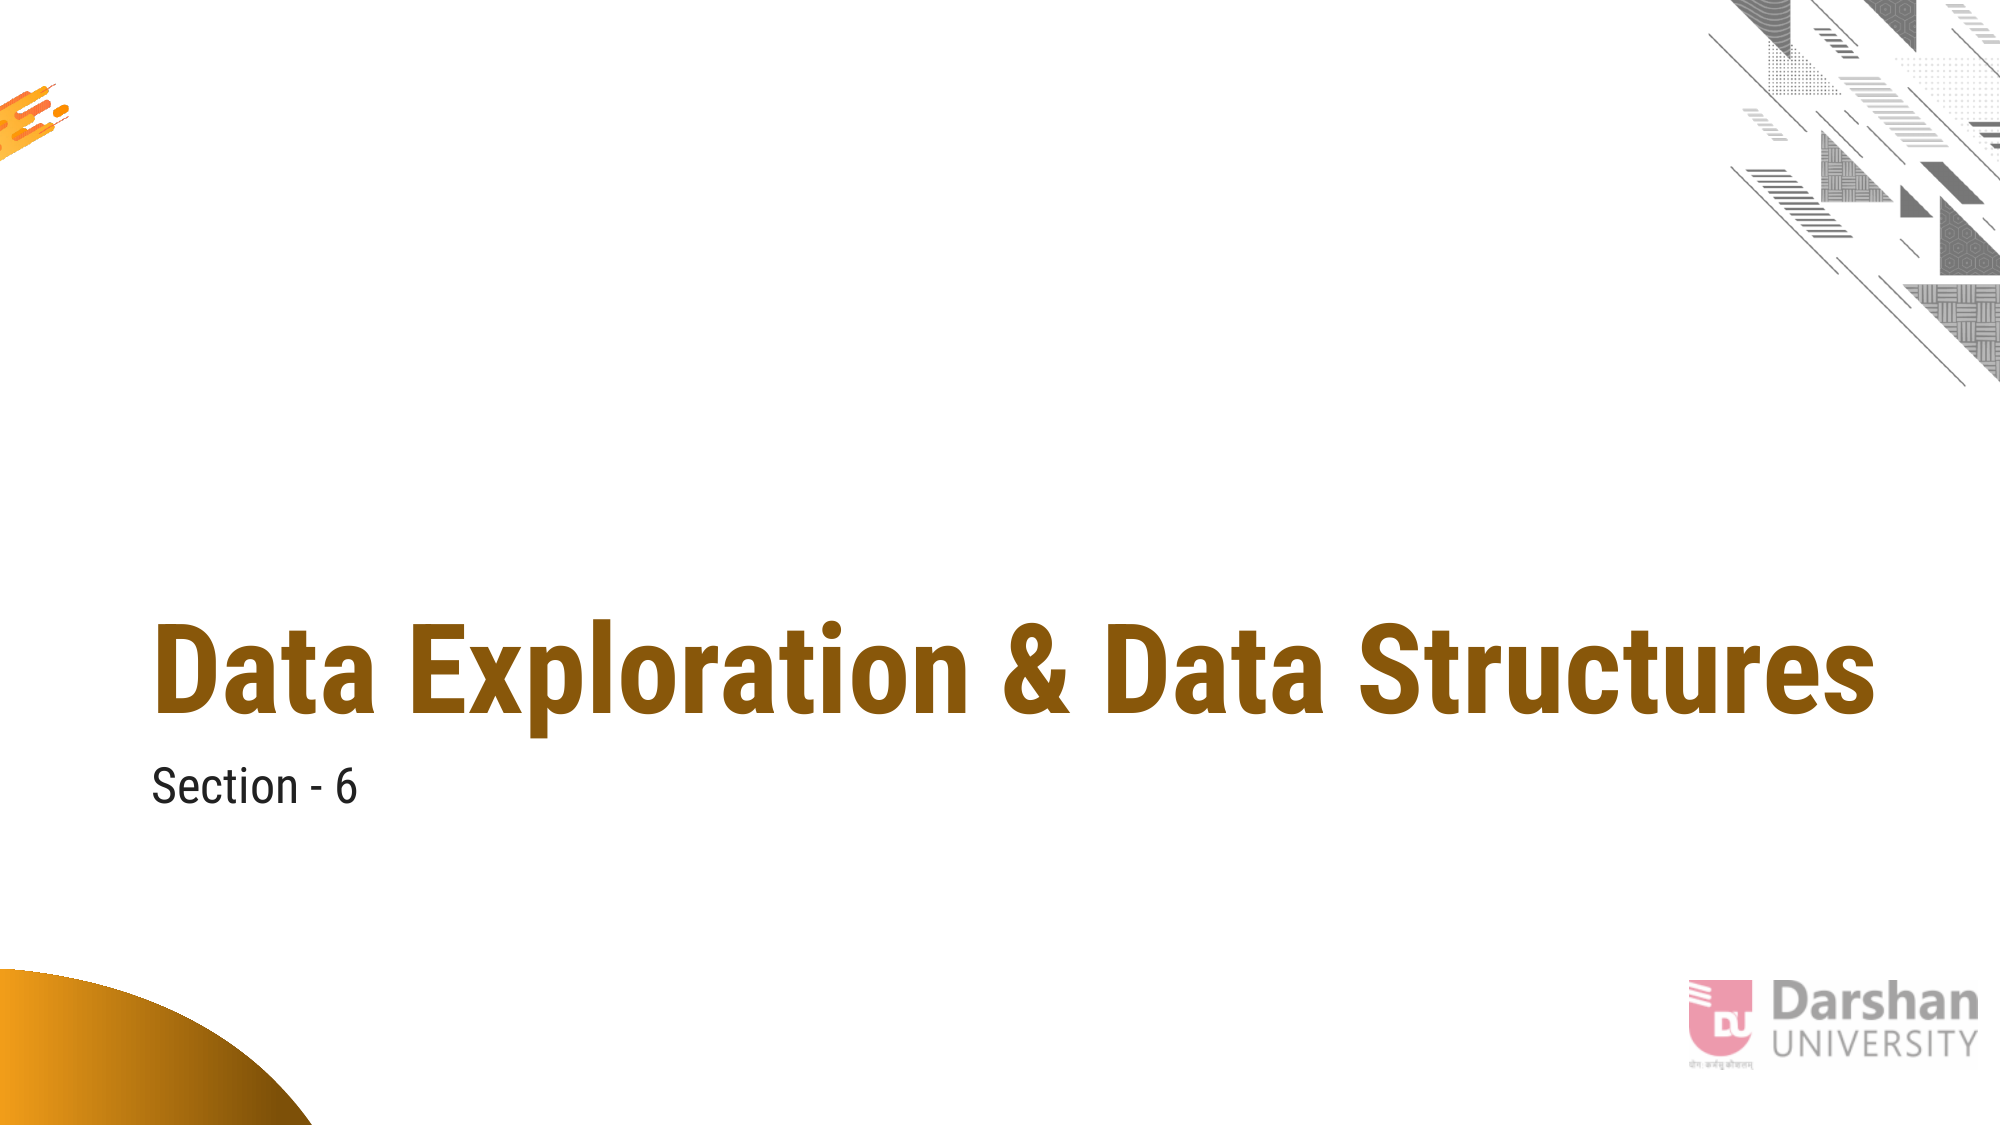

# Data Exploration & Data Structures
Section - 6